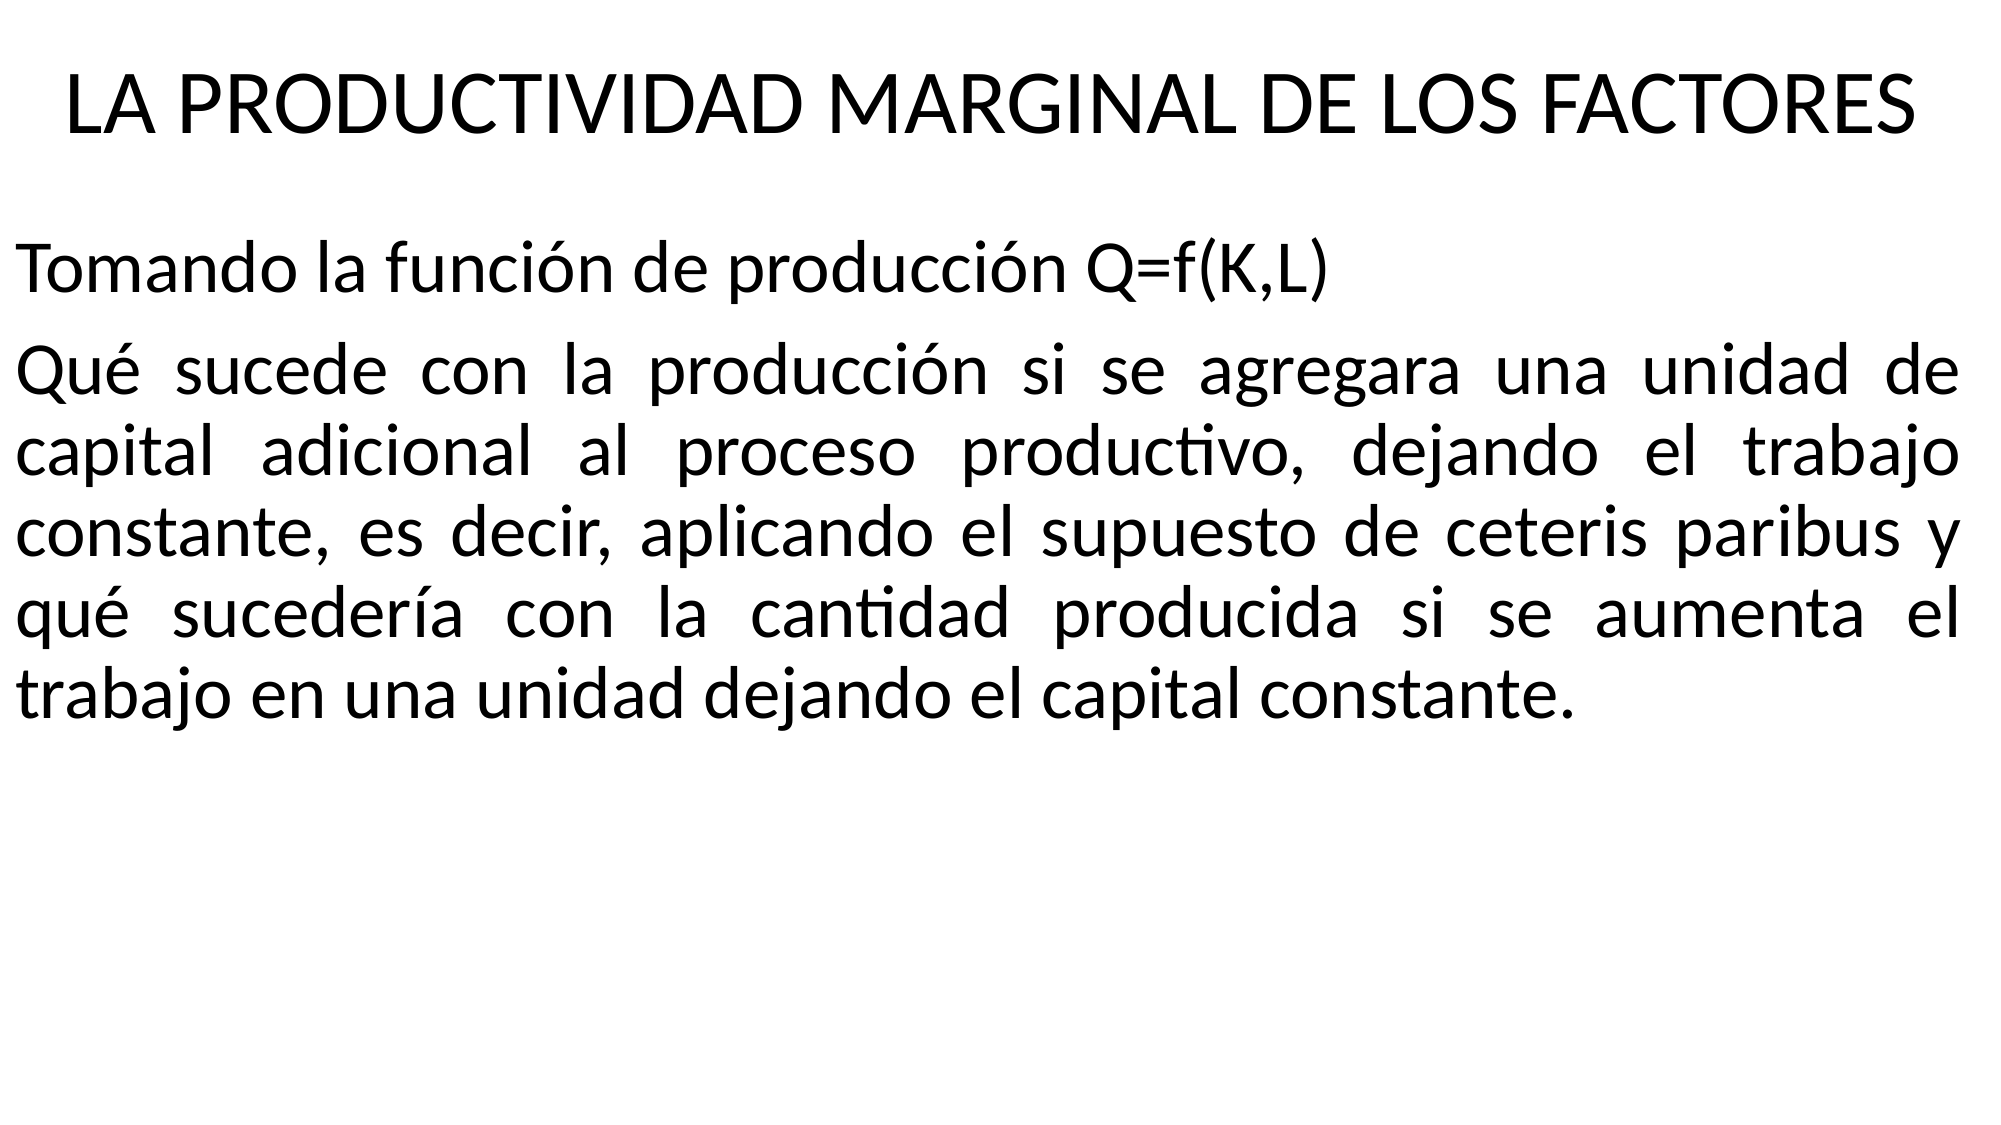

# LA PRODUCTIVIDAD MARGINAL DE LOS FACTORES
Tomando la función de producción Q=f(K,L)
Qué sucede con la producción si se agregara una unidad de capital adicional al proceso productivo, dejando el trabajo constante, es decir, aplicando el supuesto de ceteris paribus y qué sucedería con la cantidad producida si se aumenta el trabajo en una unidad dejando el capital constante.